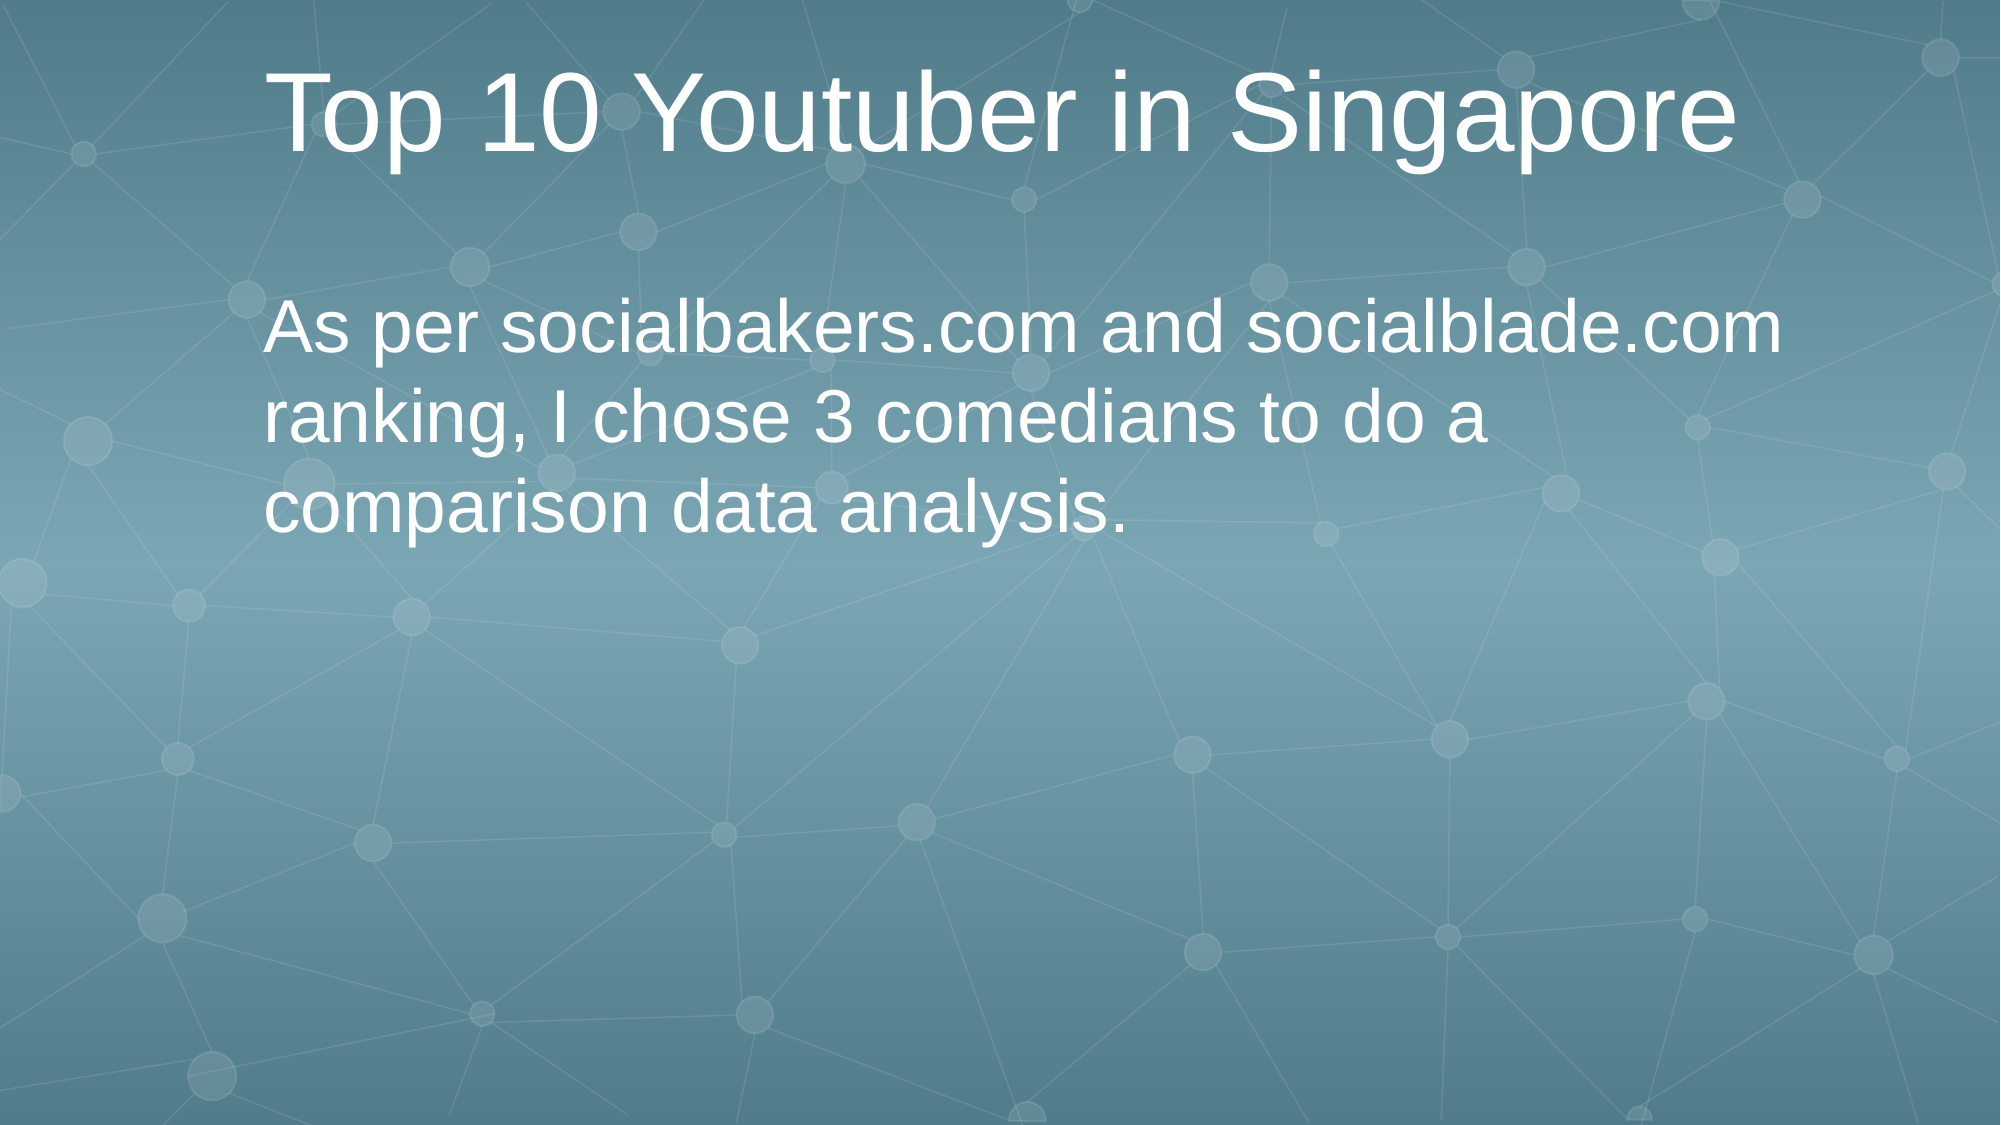

Top 10 Youtuber in Singapore
As per socialbakers.com and socialblade.com ranking, I chose 3 comedians to do a comparison data analysis.